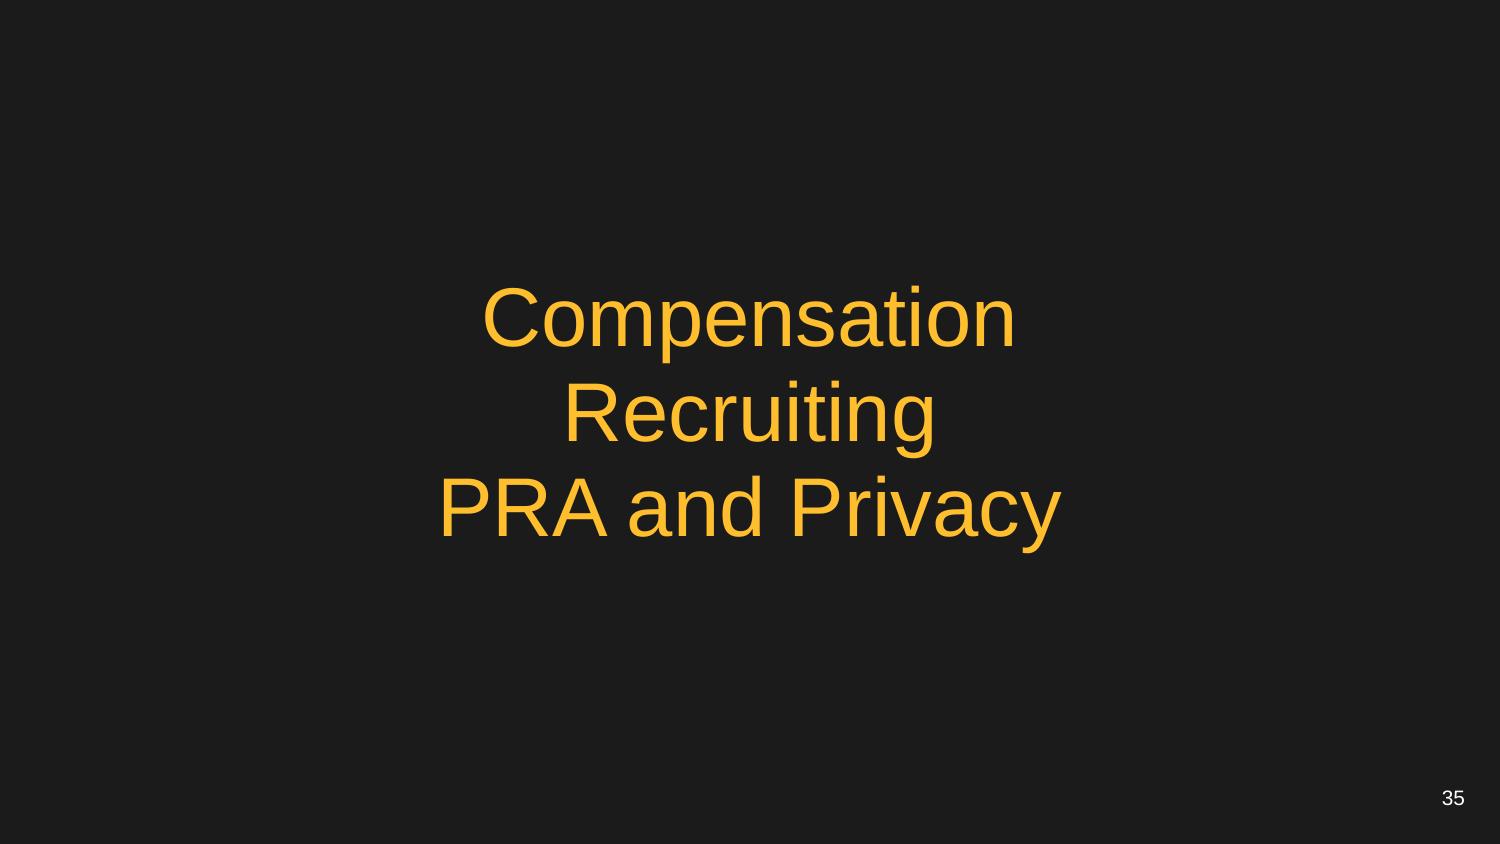

# Compensation
Recruiting
PRA and Privacy
35